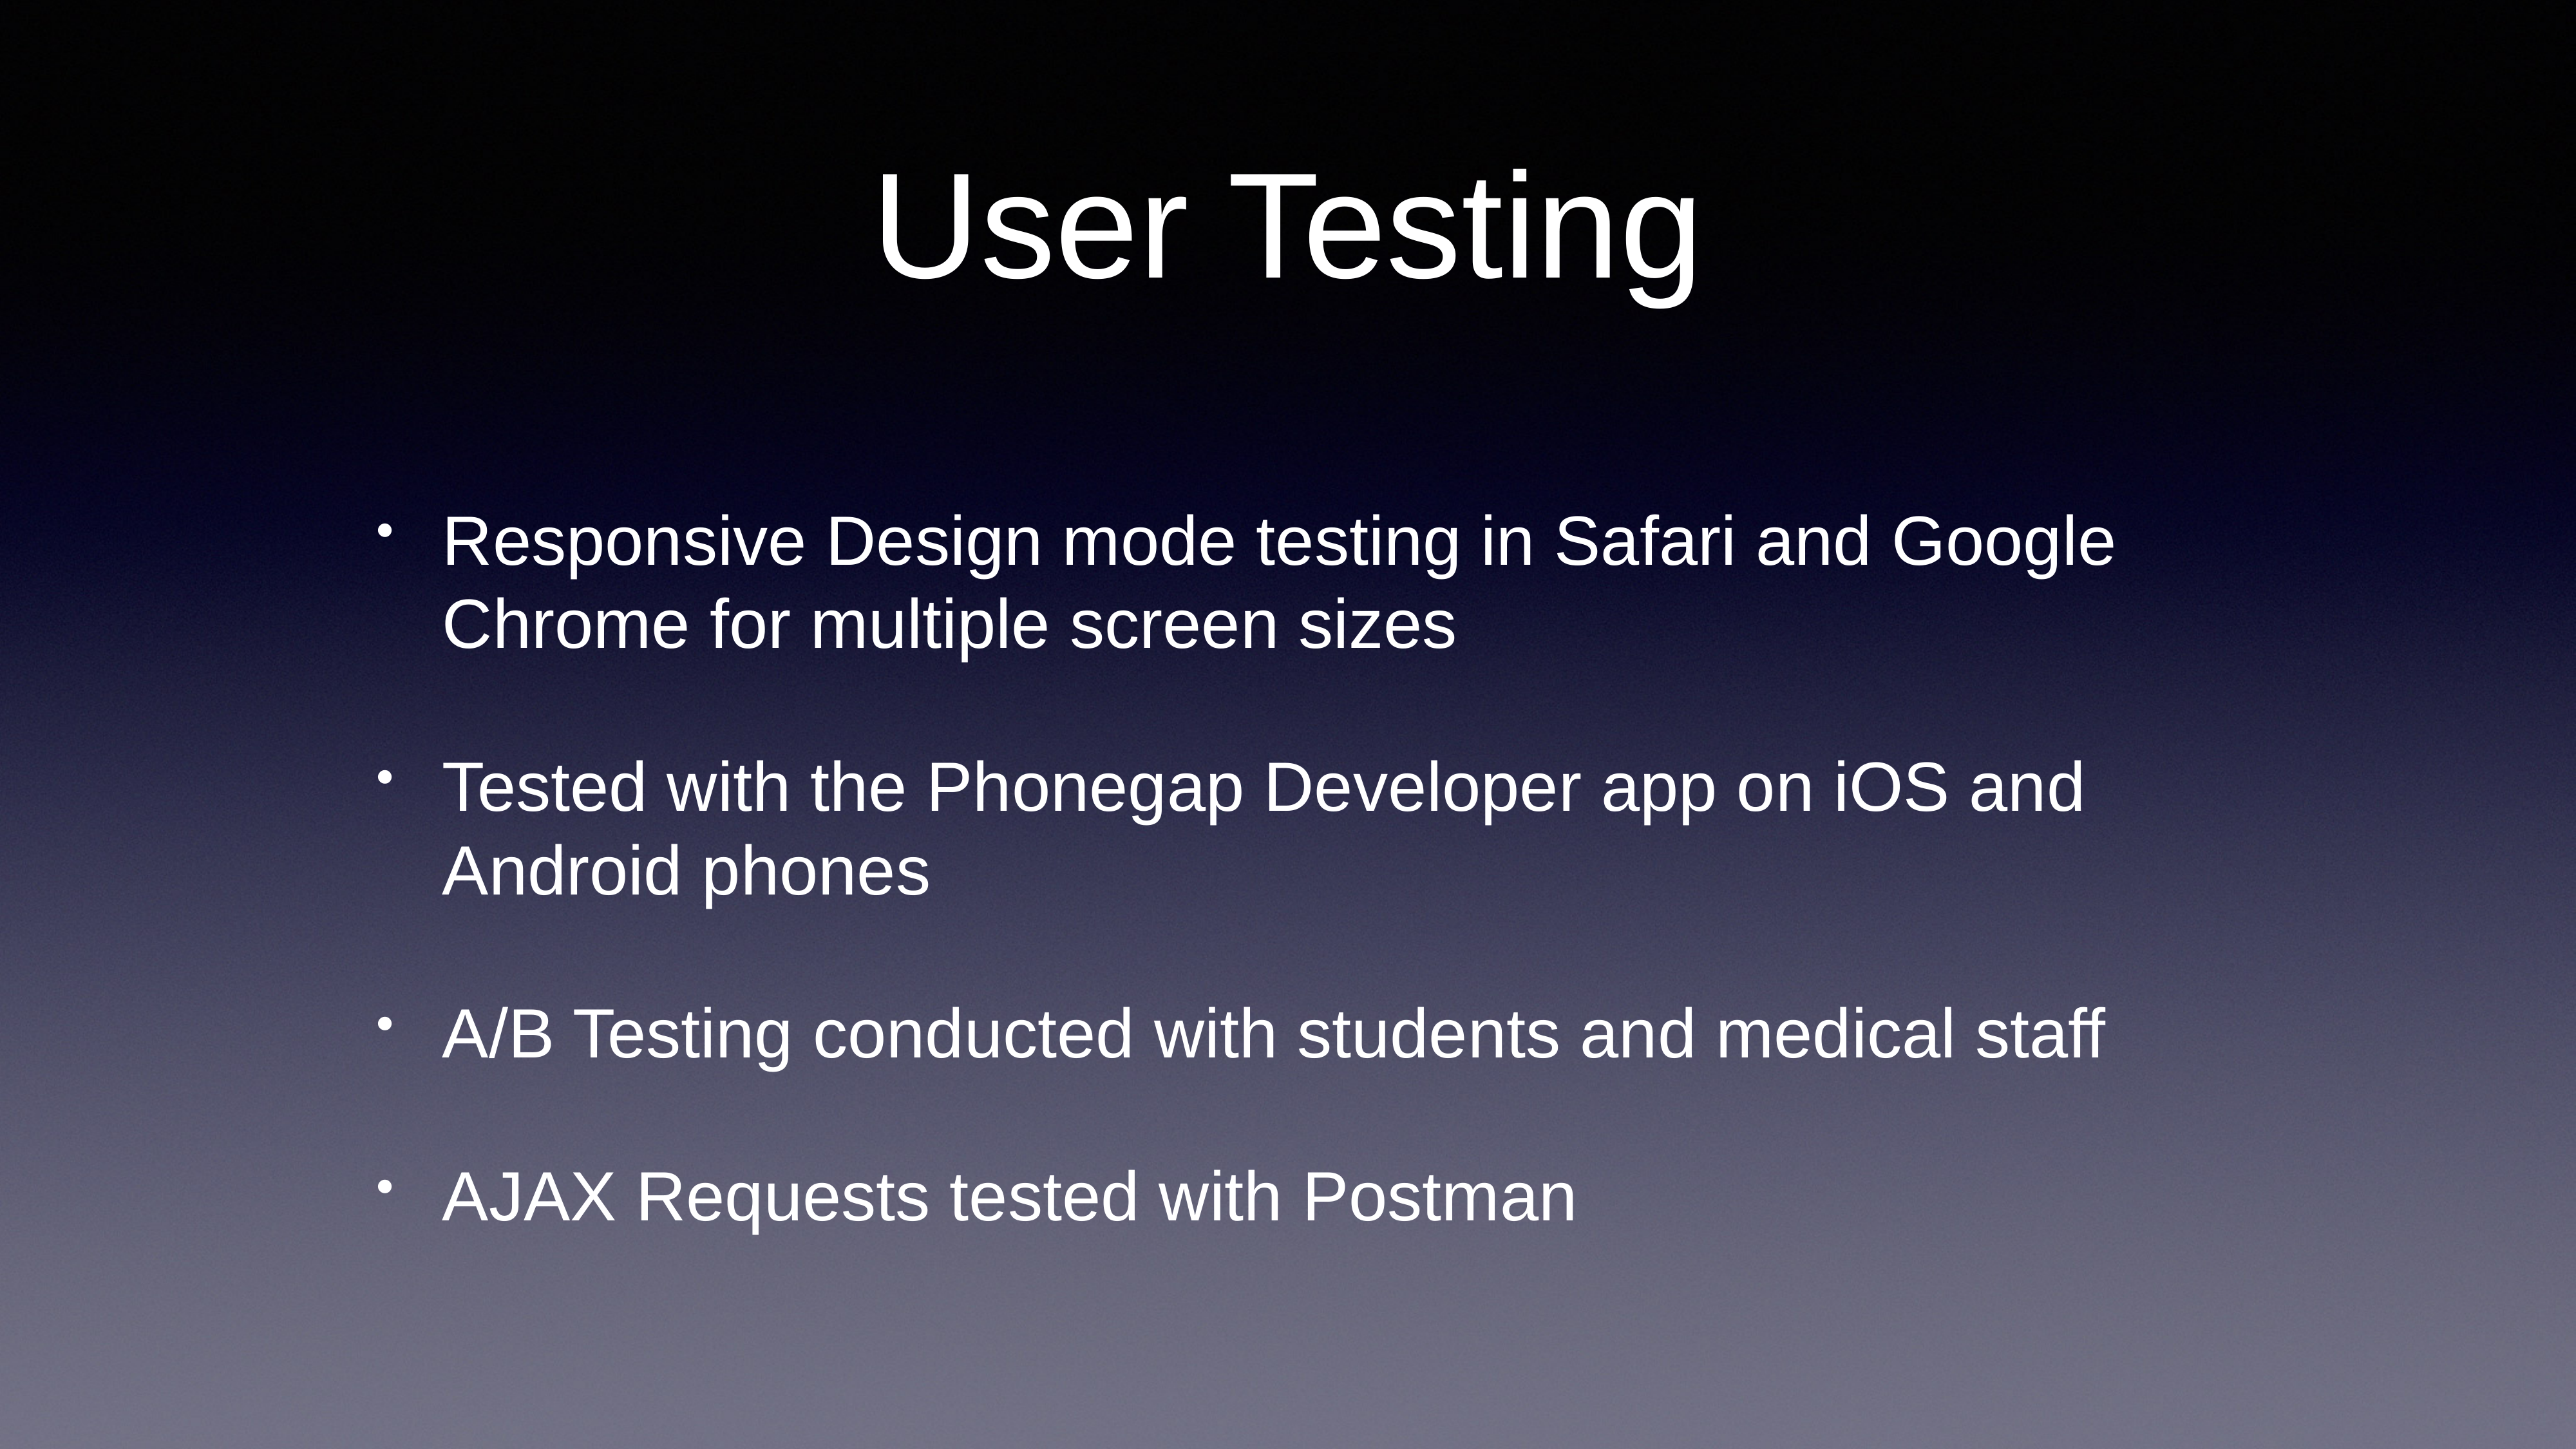

# User Testing
Responsive Design mode testing in Safari and Google Chrome for multiple screen sizes
Tested with the Phonegap Developer app on iOS and Android phones
A/B Testing conducted with students and medical staff
AJAX Requests tested with Postman